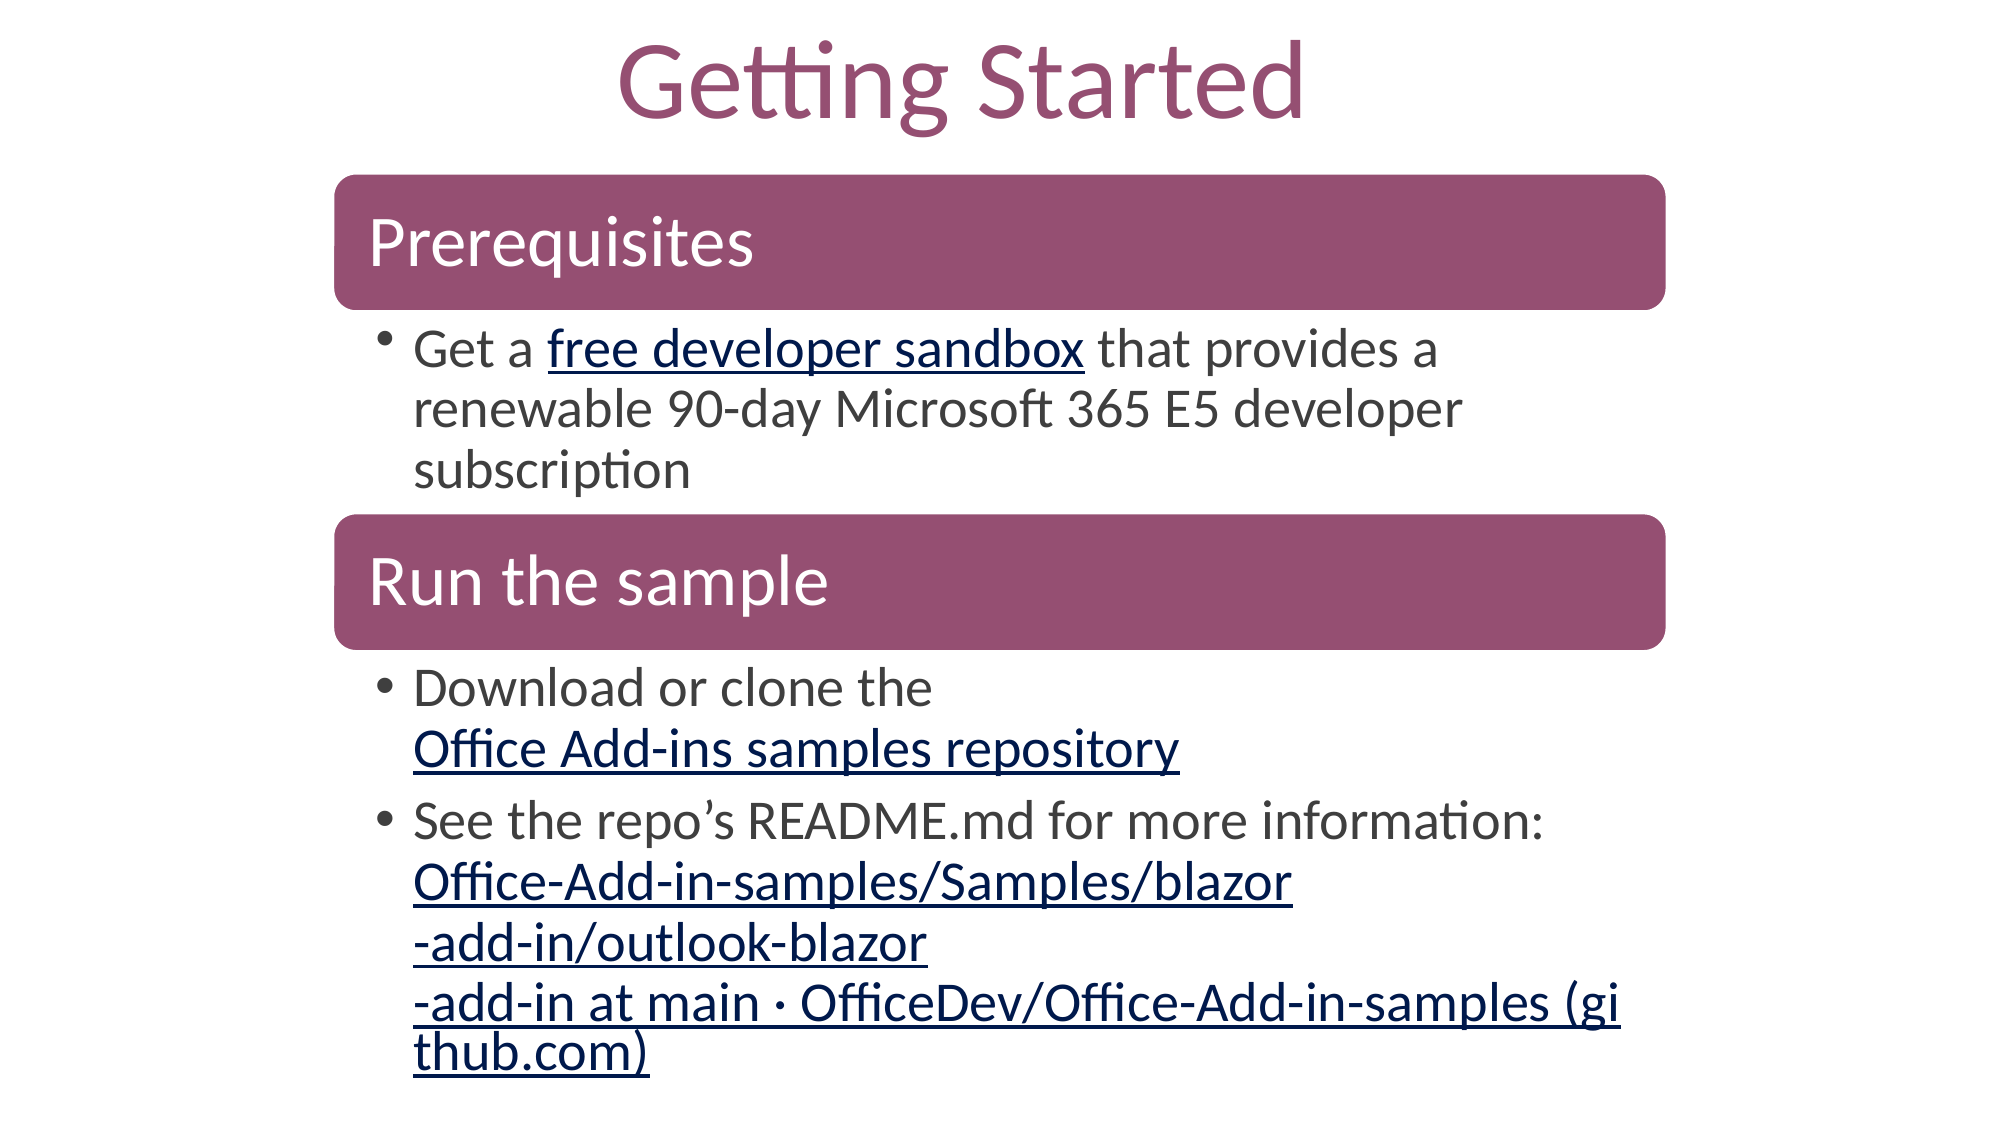

Getting Started
Prerequisites
Get a free developer sandbox that provides a renewable 90-day Microsoft 365 E5 developer subscription
Run the sample
Download or clone the Office Add-ins samples repository
See the repo’s README.md for more information: Office-Add-in-samples/Samples/blazor-add-in/outlook-blazor-add-in at main · OfficeDev/Office-Add-in-samples (github.com)